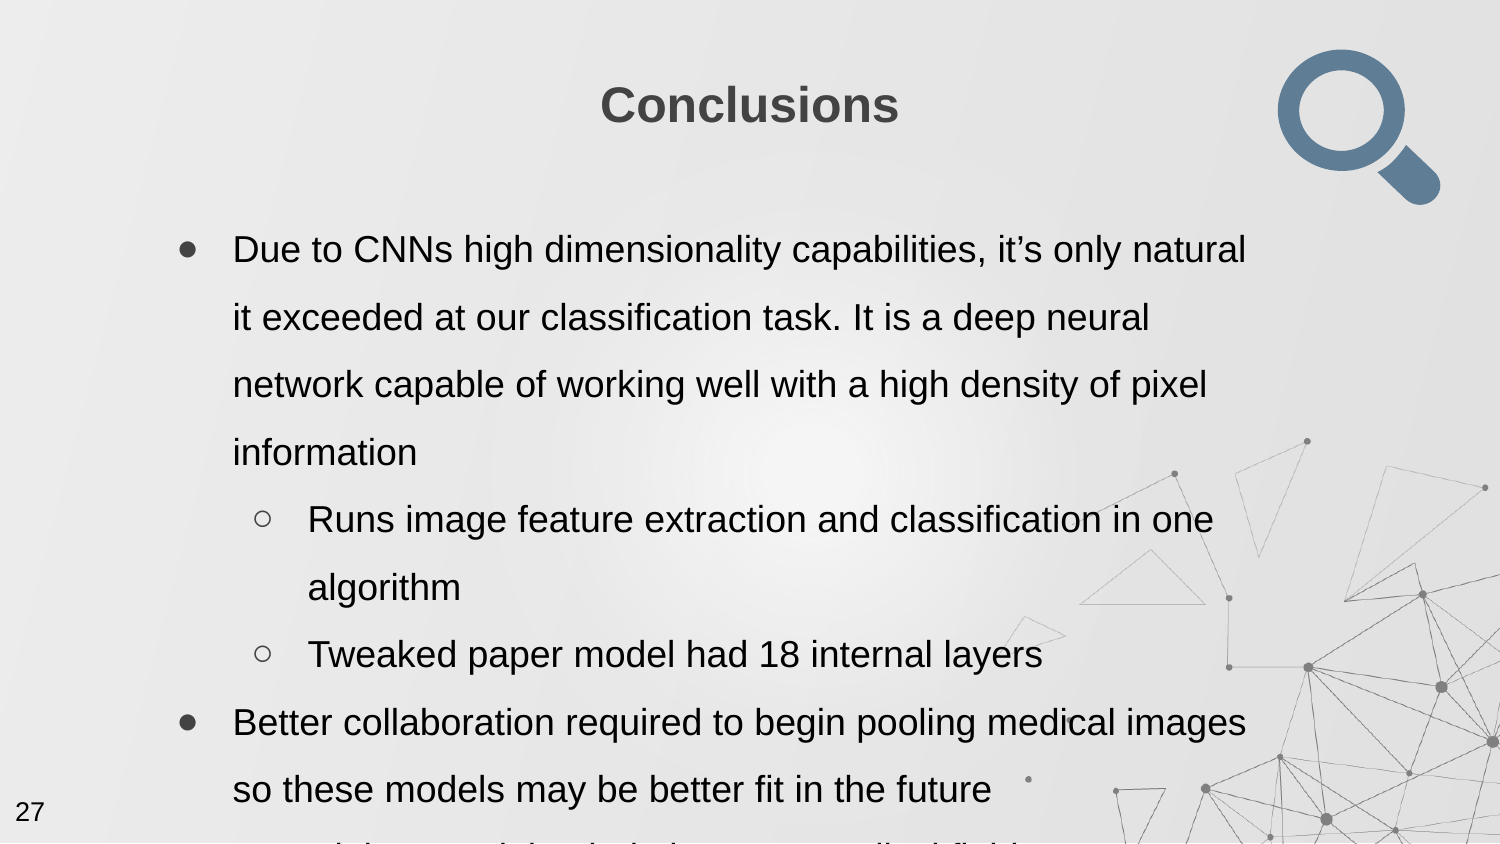

# Conclusions
Due to CNNs high dimensionality capabilities, it’s only natural it exceeded at our classification task. It is a deep neural network capable of working well with a high density of pixel information
Runs image feature extraction and classification in one algorithm
Tweaked paper model had 18 internal layers
Better collaboration required to begin pooling medical images so these models may be better fit in the future
High potential to help in many medical fields
27